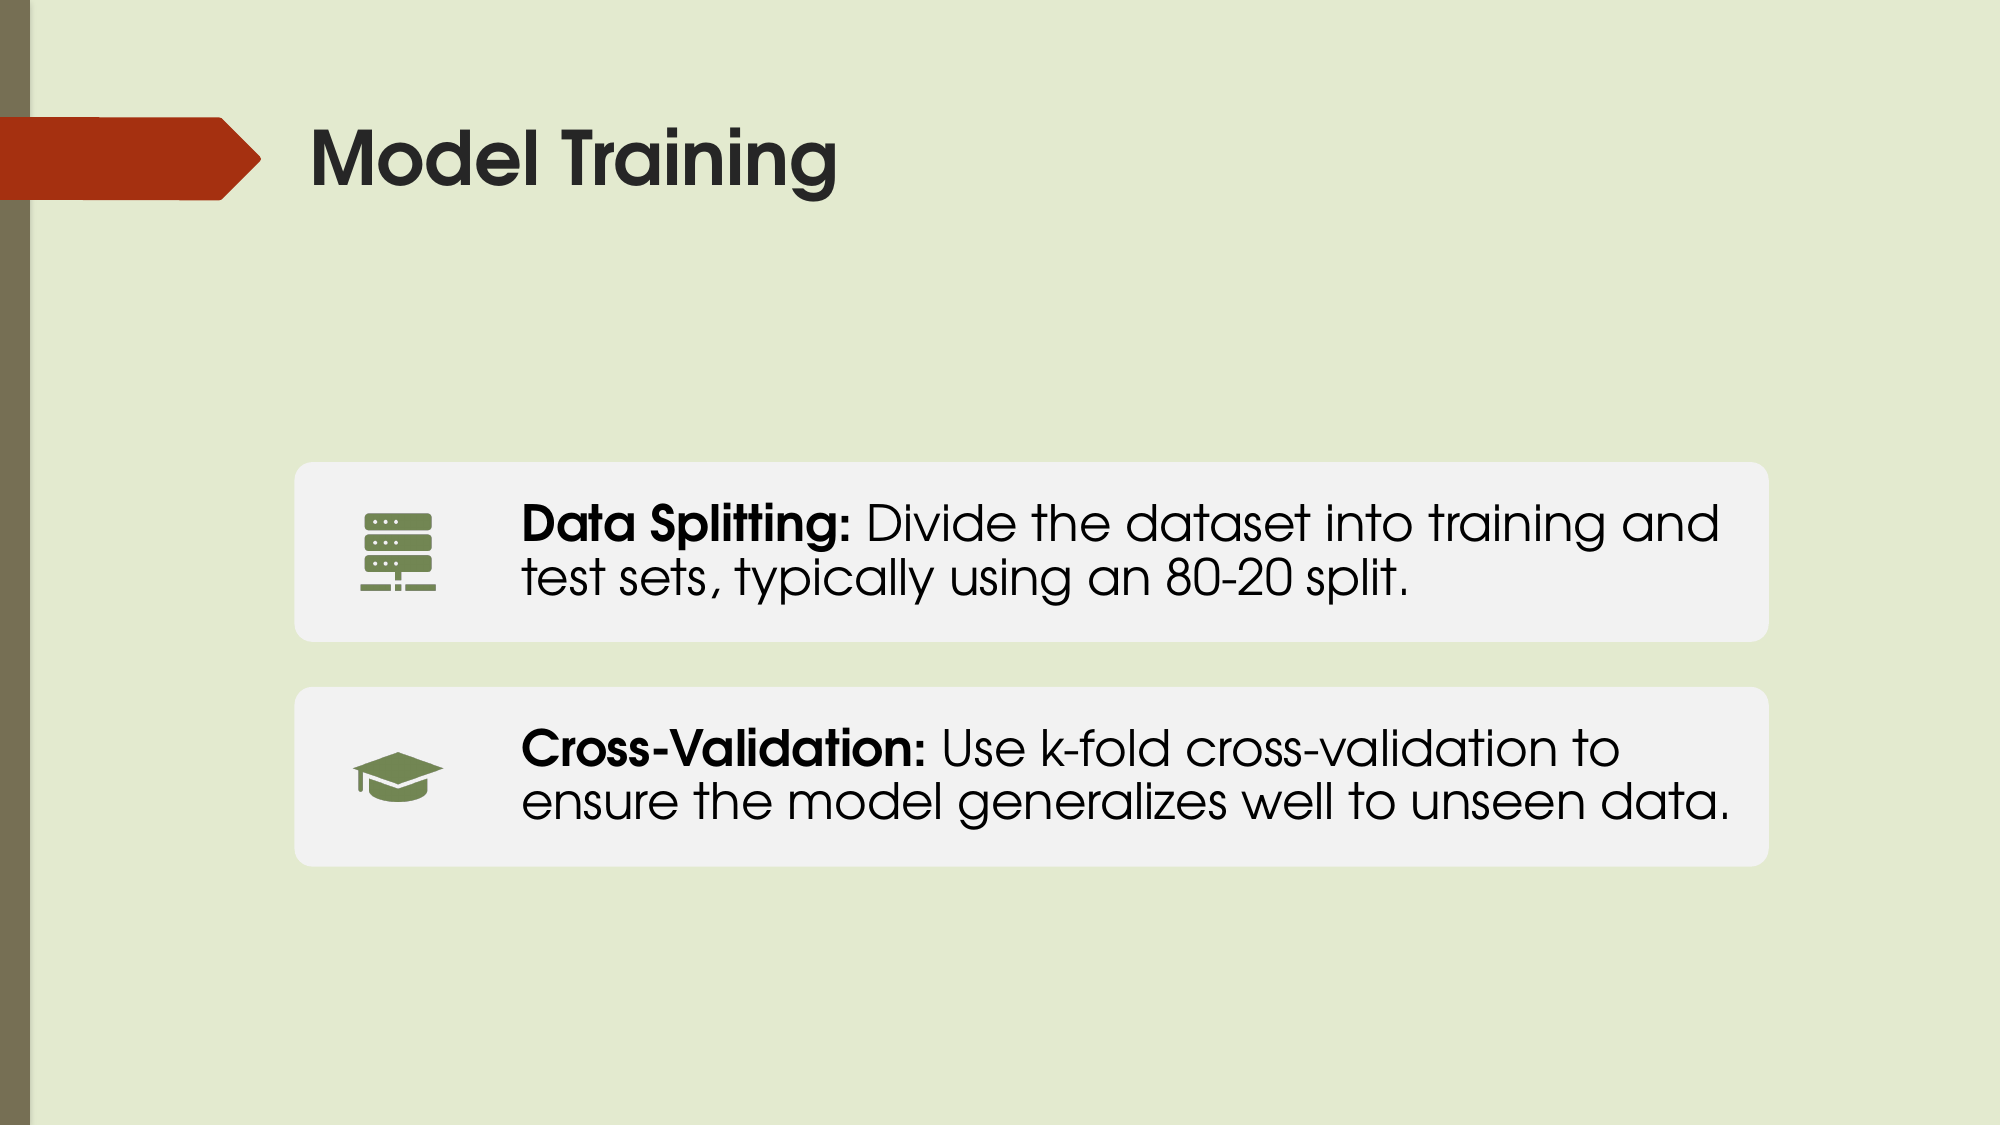

# Model Training

Data Splitting: Divide the dataset into training and test sets, typically using an 80-20 split.
Cross-Validation: Use k-fold cross-validation to ensure the model generalizes well to unseen data.